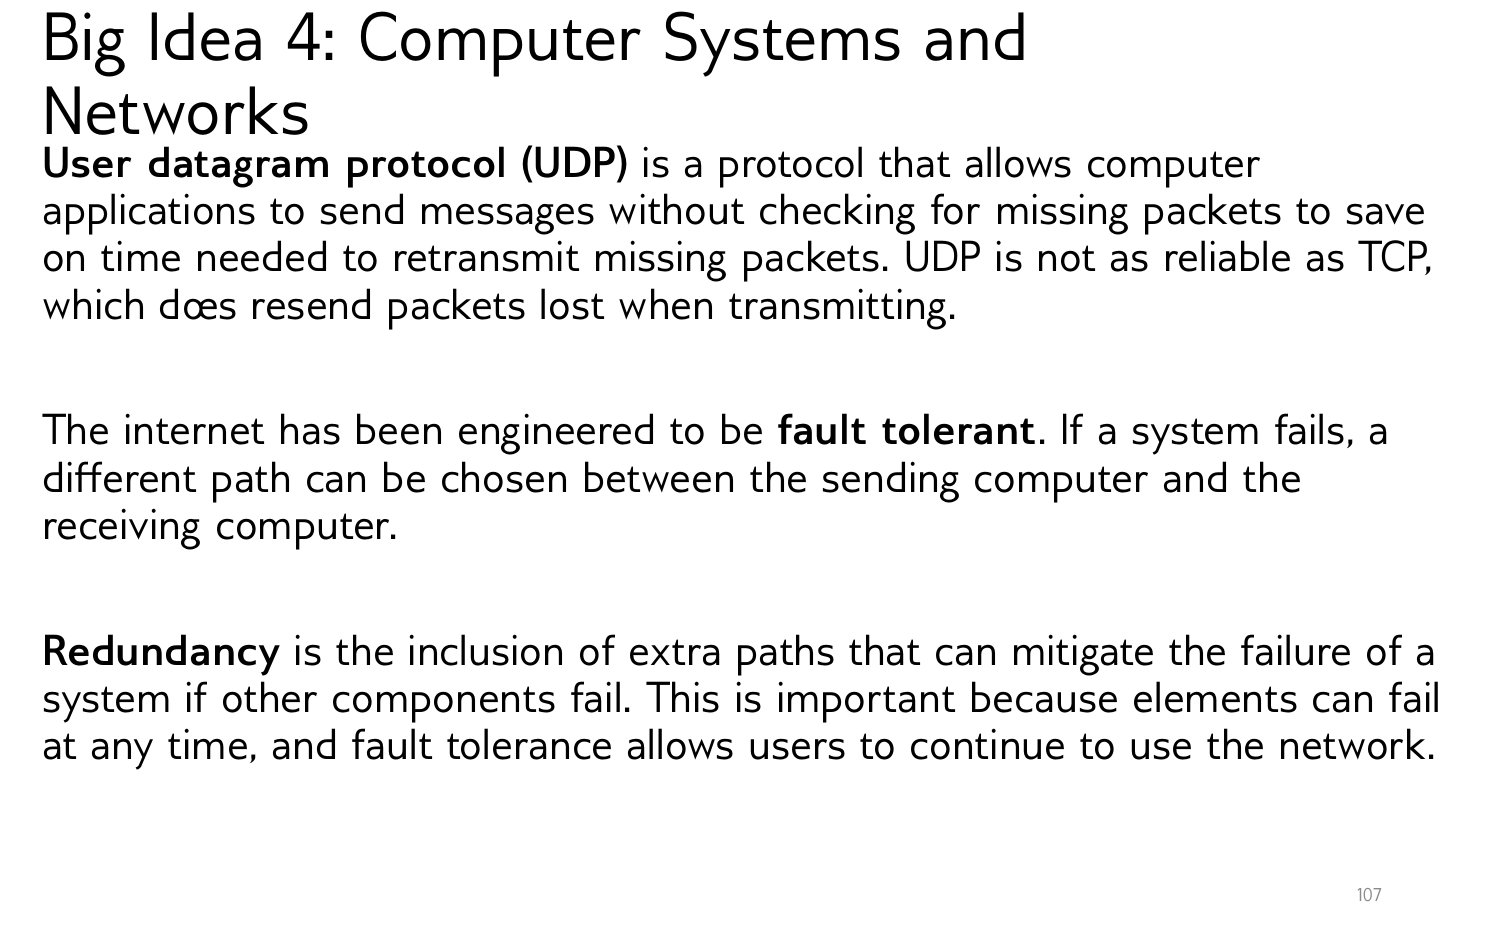

# Big Idea 4: Computer Systems and Networks
﻿User datagram protocol (UDP) is a protocol that allows computer applications to send messages without checking for missing packets to save on time needed to retransmit missing packets. UDP is not as reliable as TCP, which does resend packets lost when transmitting.

﻿The internet has been engineered to be fault tolerant. If a system fails, a different path can be chosen between the sending computer and the receiving computer.

Redundancy is the inclusion of extra paths that can mitigate the failure of a system if other components fail. This is important because elements can fail at any time, and fault tolerance allows users to continue to use the network.

107